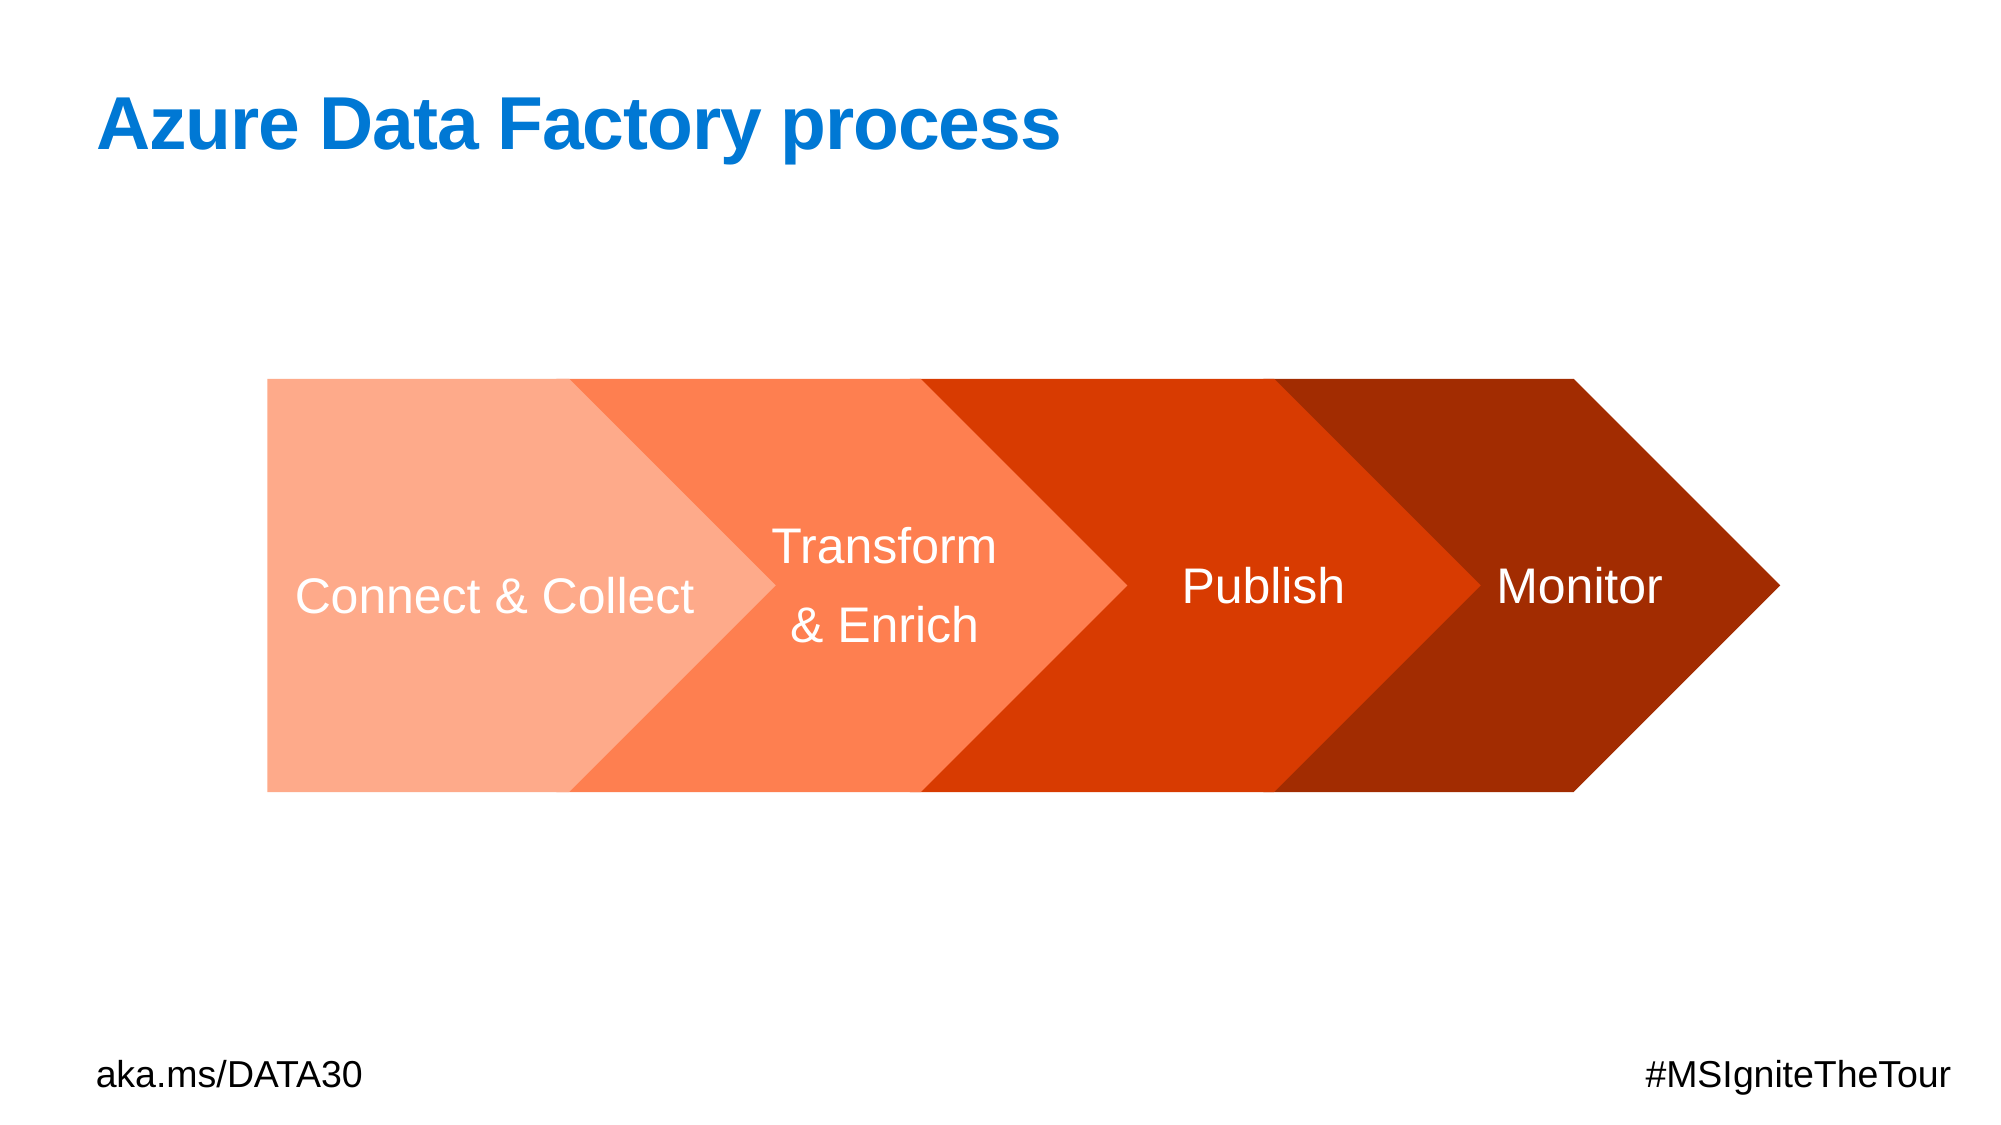

# Azure Data Factory process

Transform
& Enrich
Monitor
Publish
Connect & Collect